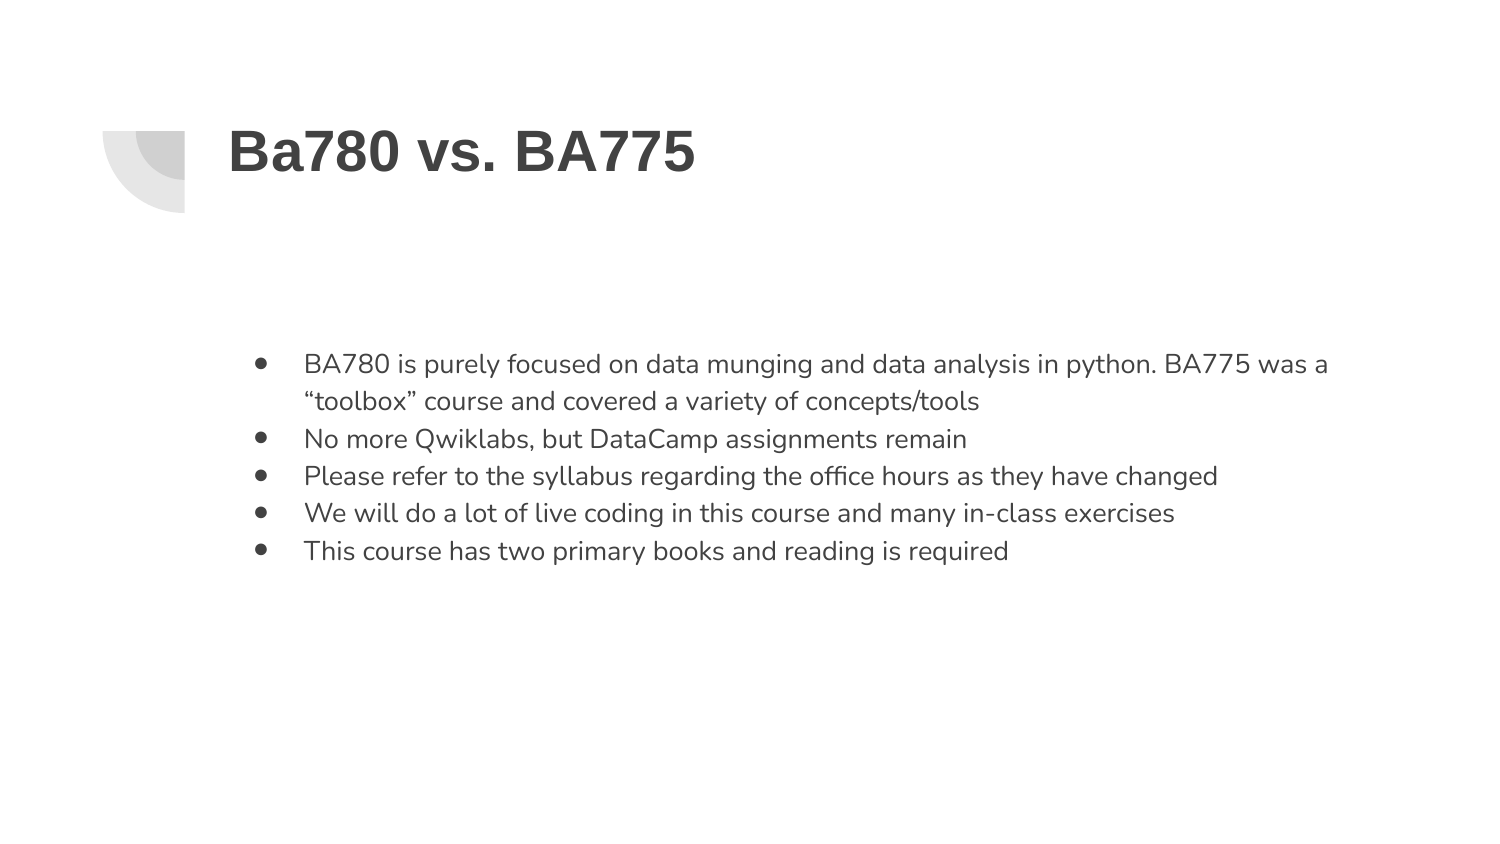

# Ba780 vs. BA775
BA780 is purely focused on data munging and data analysis in python. BA775 was a “toolbox” course and covered a variety of concepts/tools
No more Qwiklabs, but DataCamp assignments remain
Please refer to the syllabus regarding the office hours as they have changed
We will do a lot of live coding in this course and many in-class exercises
This course has two primary books and reading is required